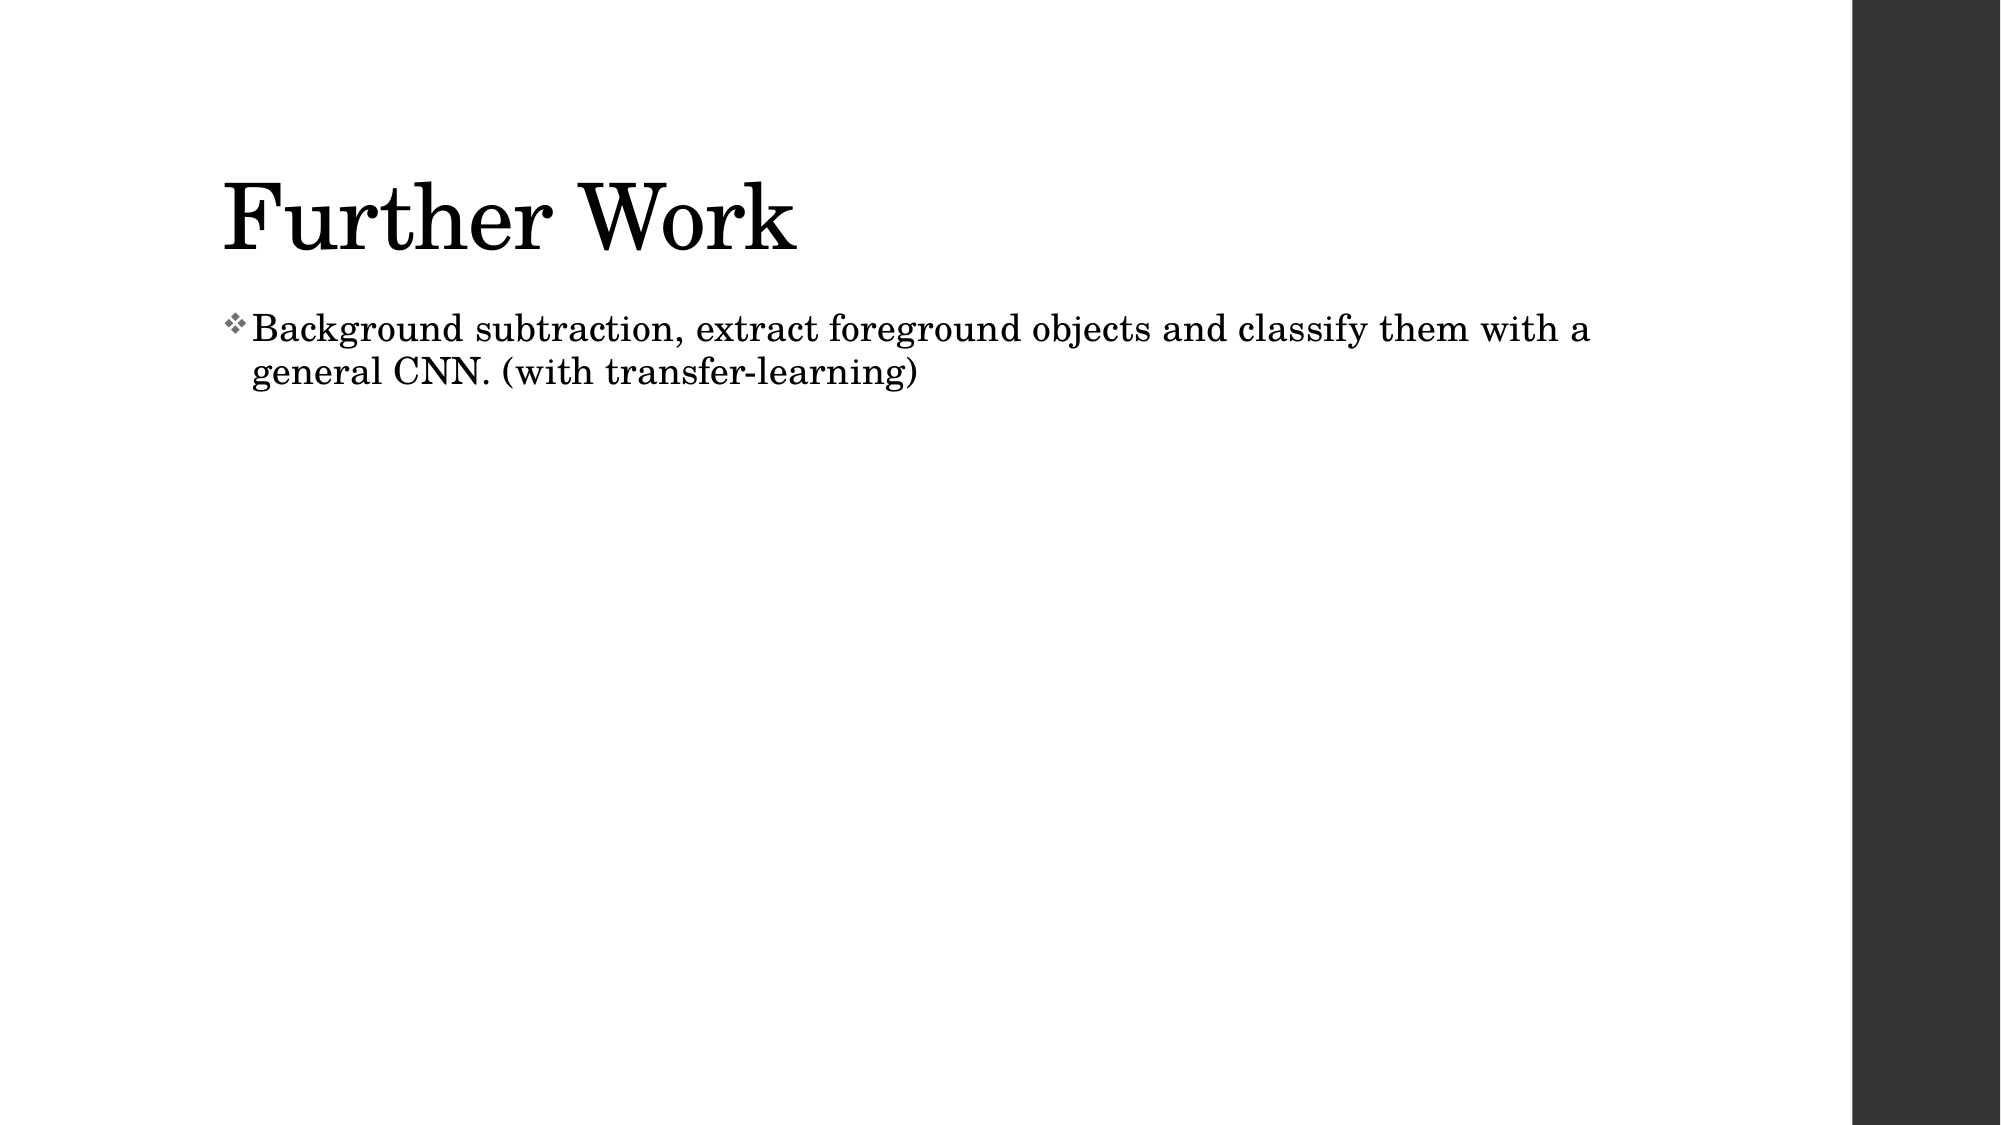

# Further Work
Background subtraction, extract foreground objects and classify them with a general CNN. (with transfer-learning)